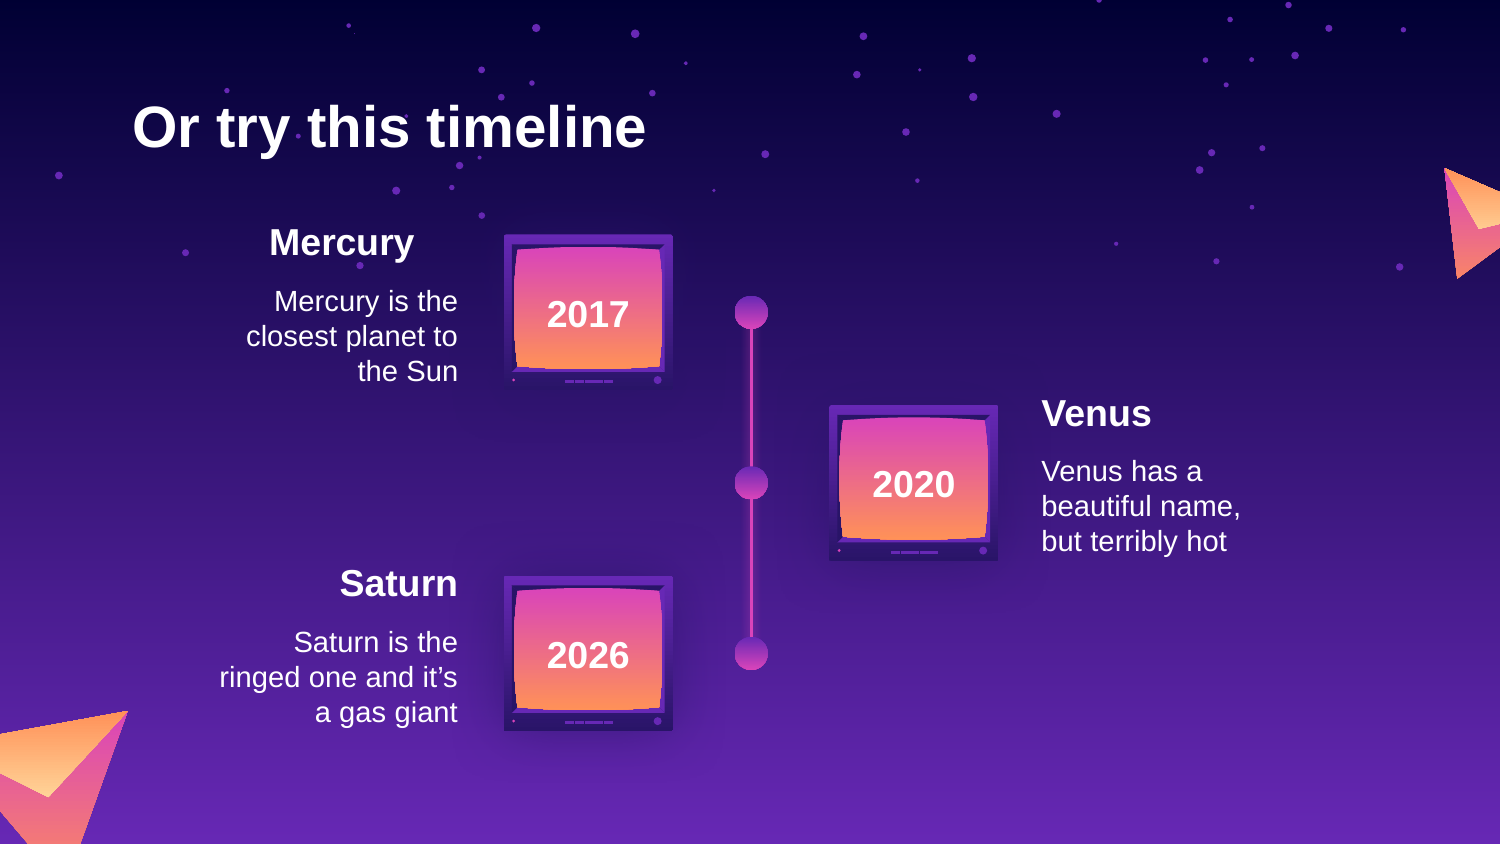

# Or try this timeline
Mercury

Mercury is the closest planet to the Sun
2017

Venus

Venus has a beautiful name, but terribly hot
2020

Saturn

Saturn is the ringed one and it’s a gas giant
2026